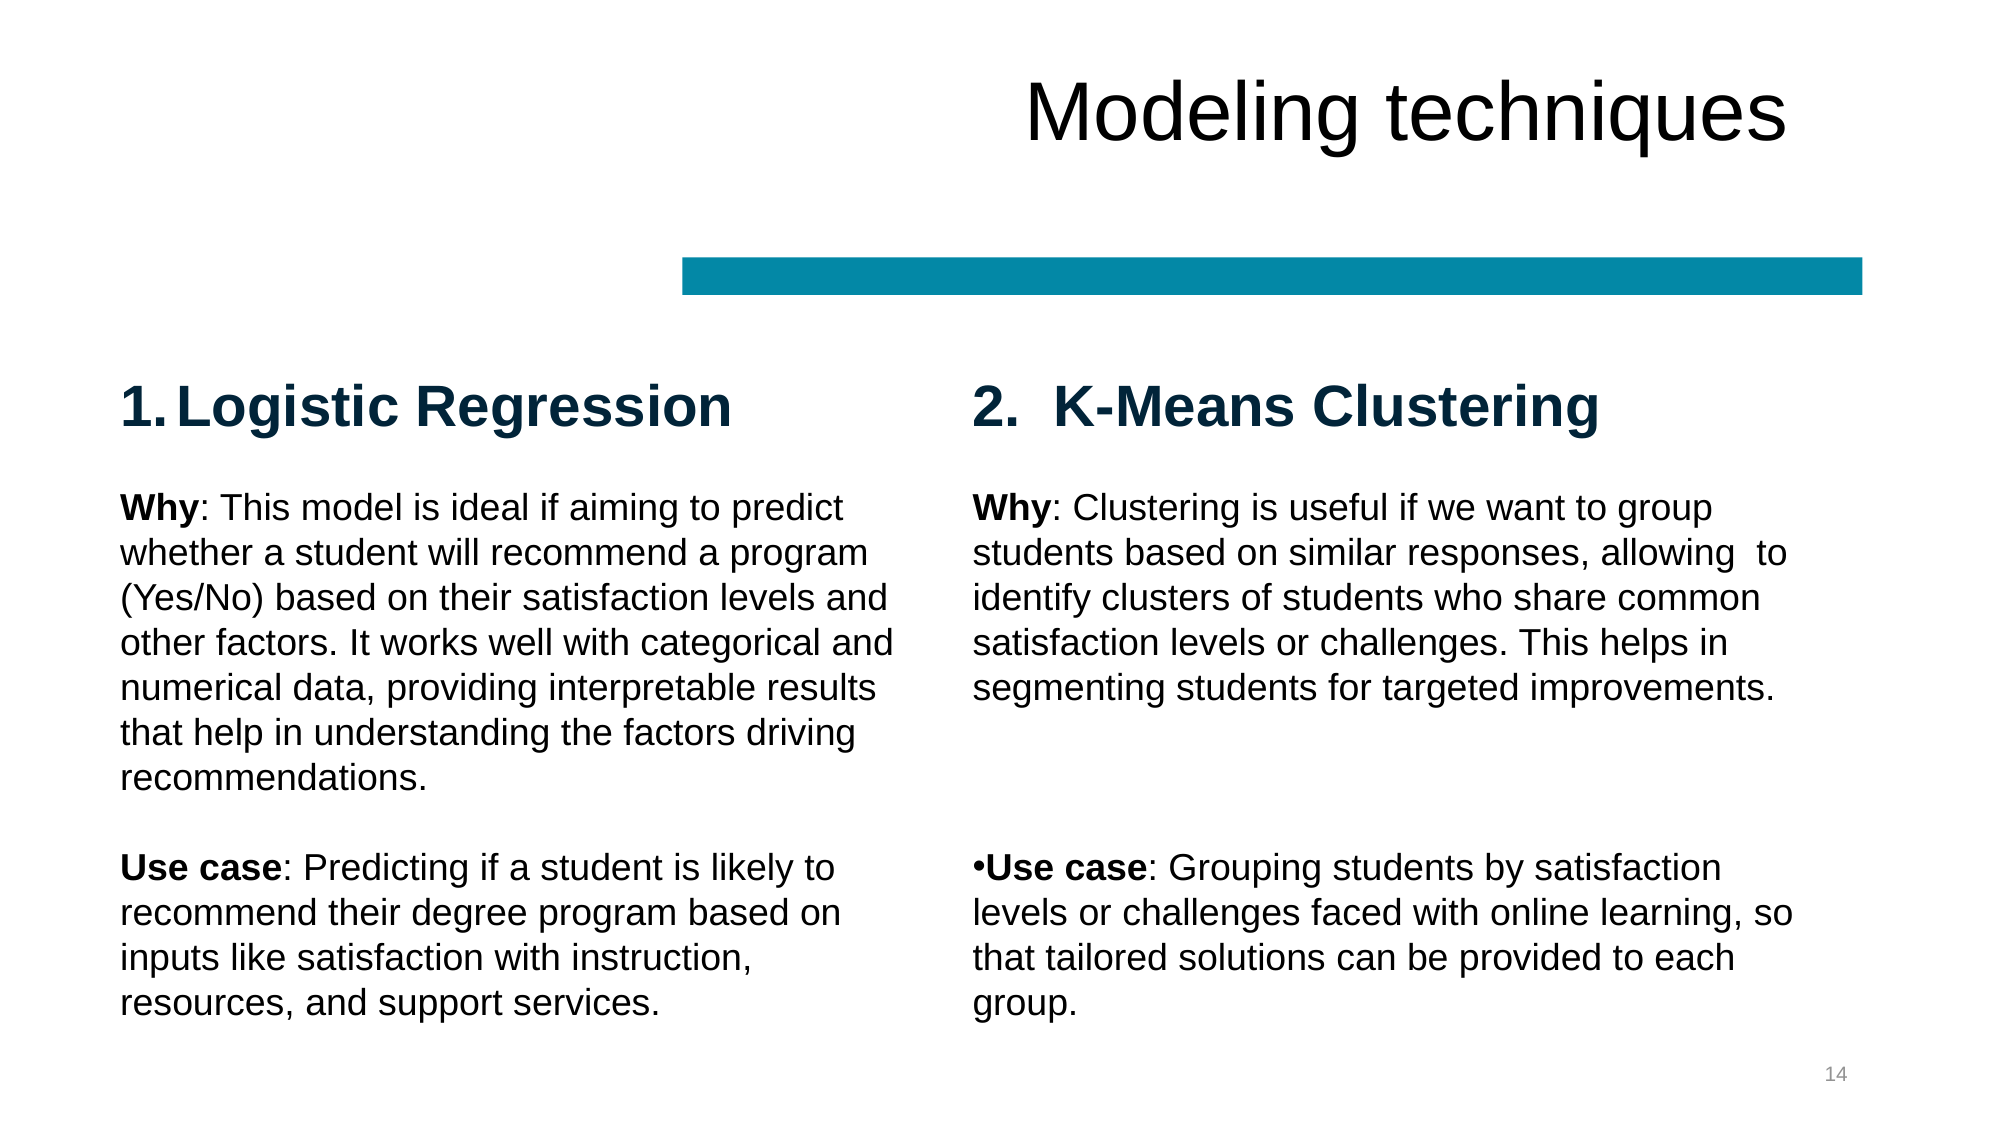

# Modeling techniques
Logistic Regression

Why: This model is ideal if aiming to predict whether a student will recommend a program (Yes/No) based on their satisfaction levels and other factors. It works well with categorical and numerical data, providing interpretable results that help in understanding the factors driving recommendations.

Use case: Predicting if a student is likely to recommend their degree program based on inputs like satisfaction with instruction, resources, and support services.

2.  K-Means Clustering

Why: Clustering is useful if we want to group students based on similar responses, allowing  to identify clusters of students who share common satisfaction levels or challenges. This helps in segmenting students for targeted improvements.

Use case: Grouping students by satisfaction levels or challenges faced with online learning, so that tailored solutions can be provided to each group.

14